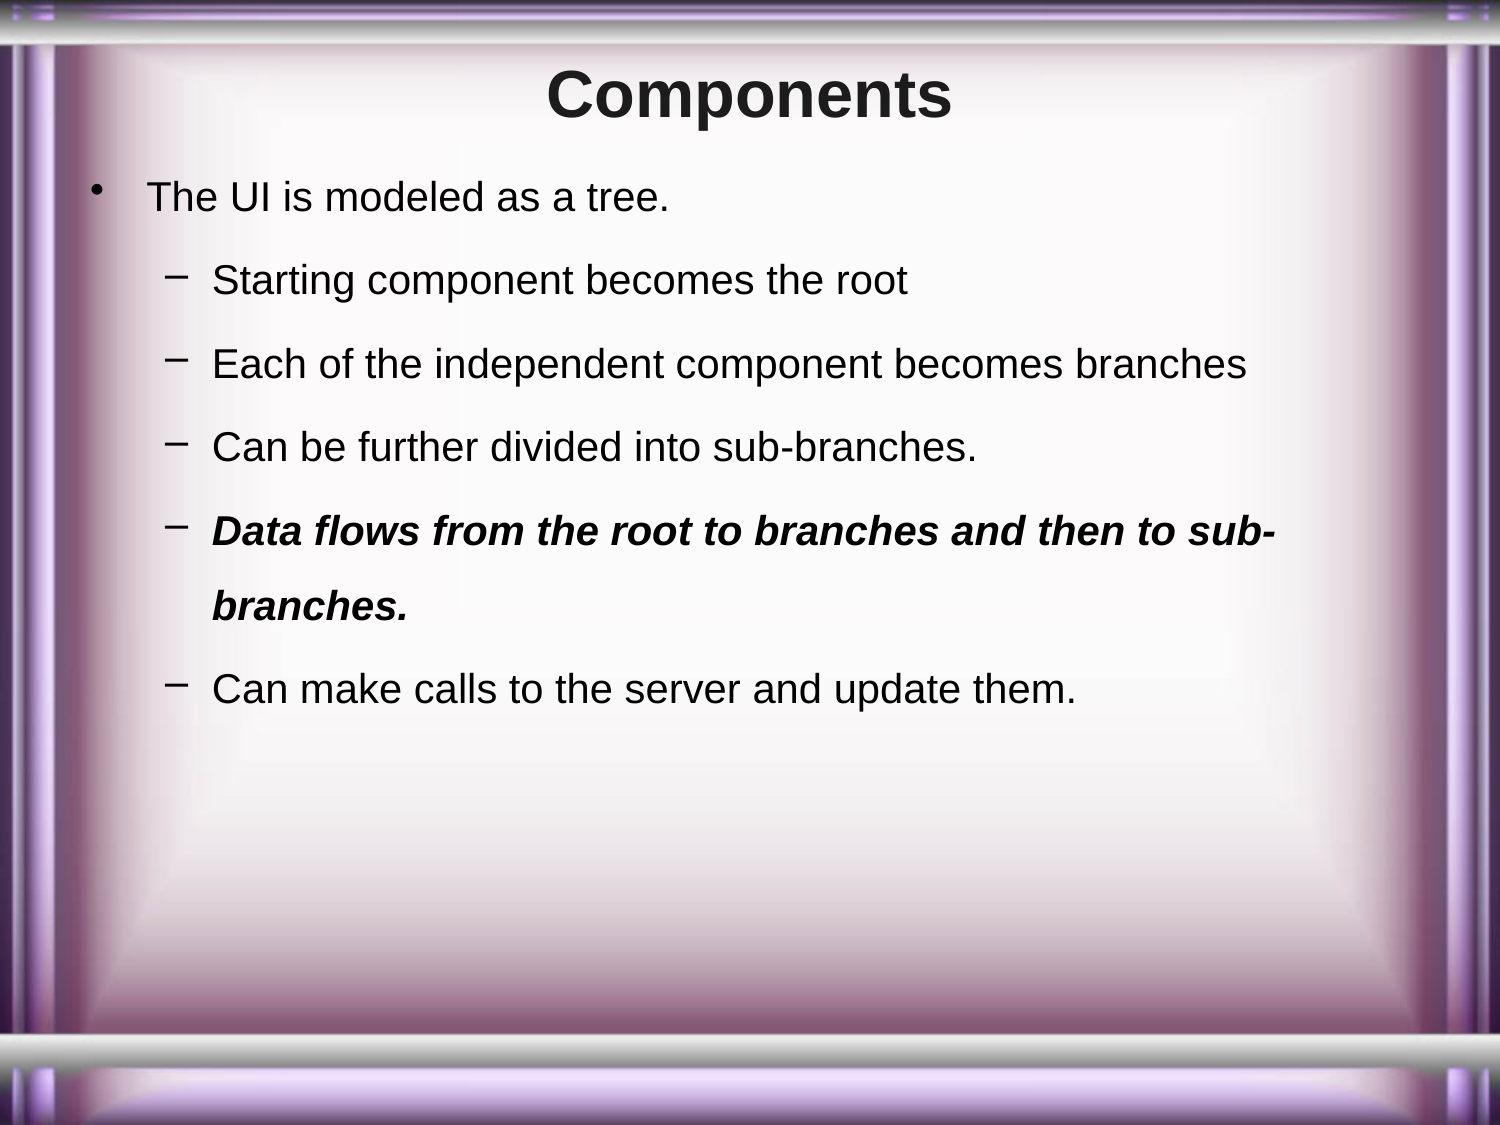

# Components
The UI is modeled as a tree.
Starting component becomes the root
Each of the independent component becomes branches
Can be further divided into sub-branches.
Data flows from the root to branches and then to sub-branches.
Can make calls to the server and update them.